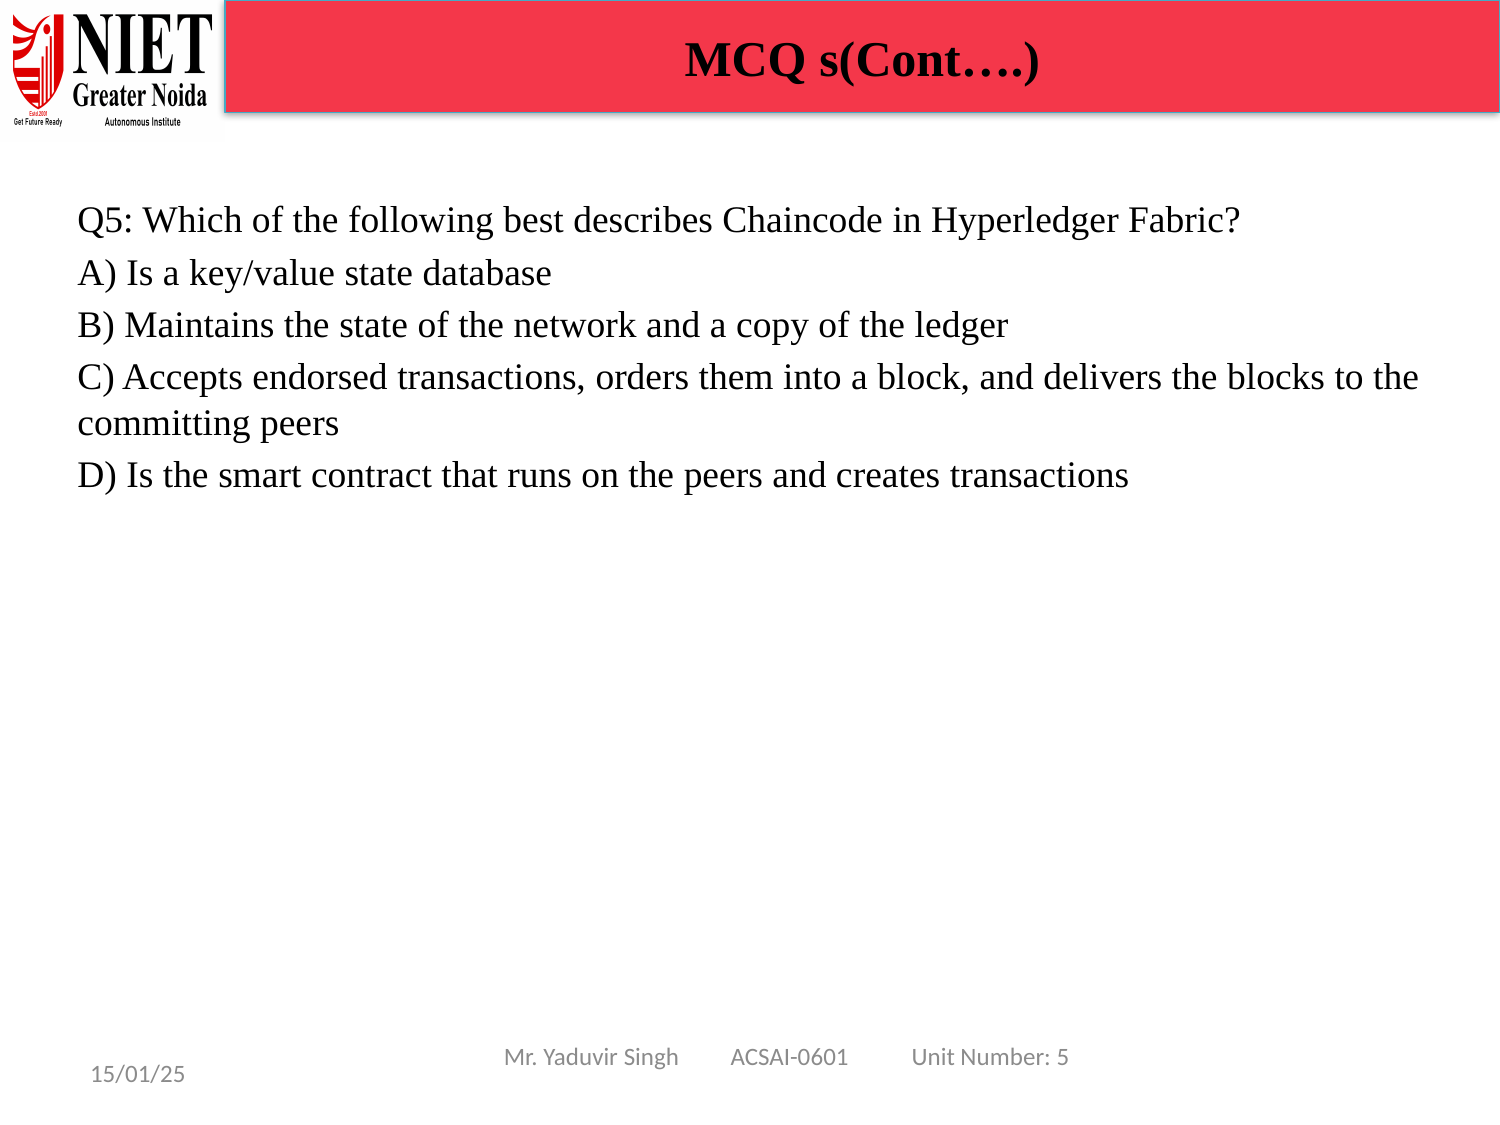

MCQ s(Cont….)
Q5: Which of the following best describes Chaincode in Hyperledger Fabric?
A) Is a key/value state database
B) Maintains the state of the network and a copy of the ledger
C) Accepts endorsed transactions, orders them into a block, and delivers the blocks to the committing peers
D) Is the smart contract that runs on the peers and creates transactions

Mr. Yaduvir Singh         ACSAI-0601           Unit Number: 5
15/01/25